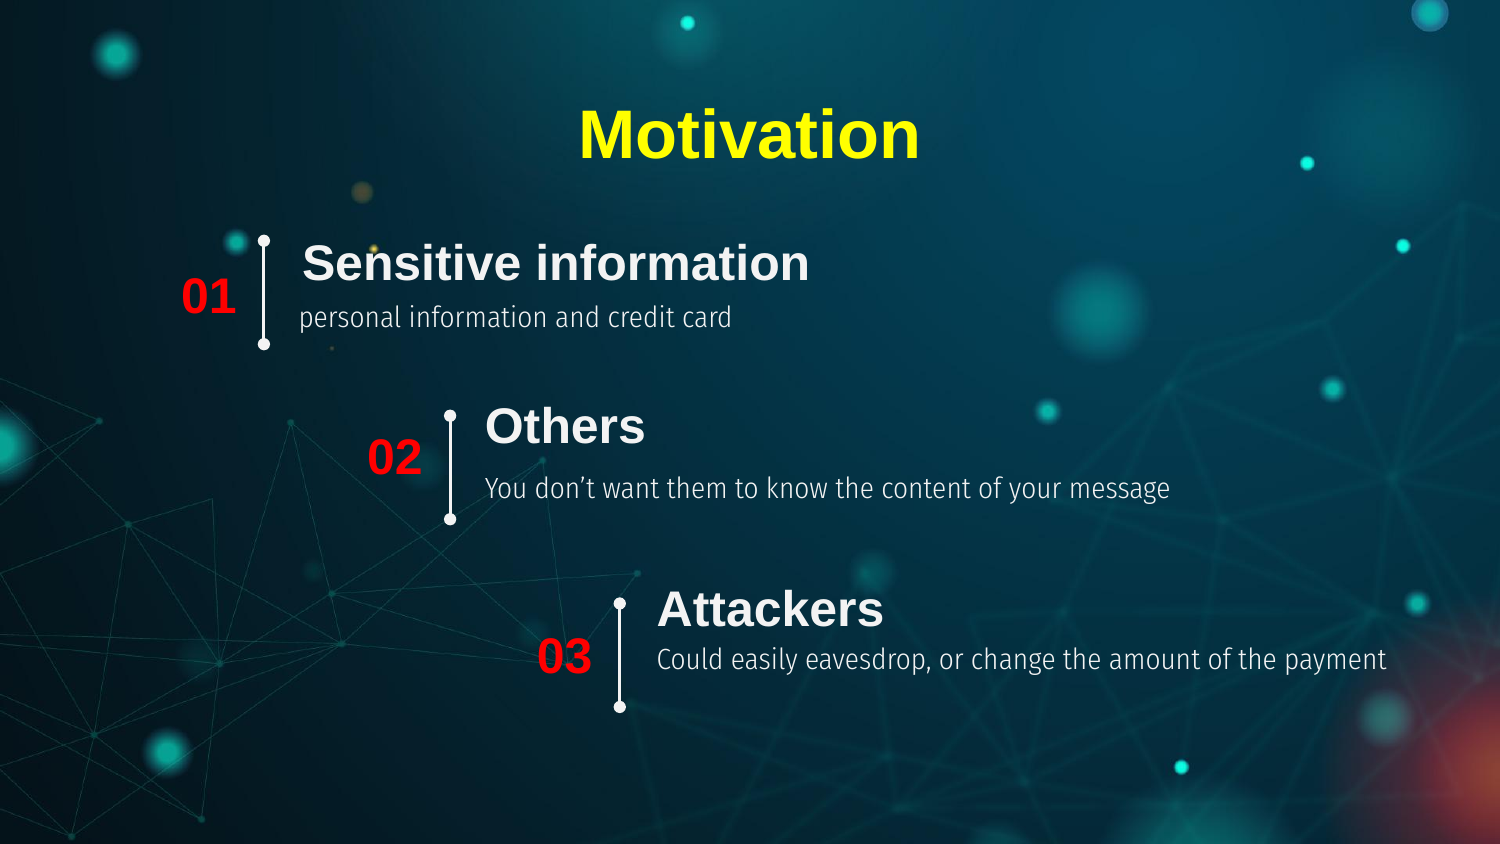

Motivation
# Sensitive information
01
personal information and credit card
Others
02
You don’t want them to know the content of your message

Attackers
03
Could easily eavesdrop, or change the amount of the payment